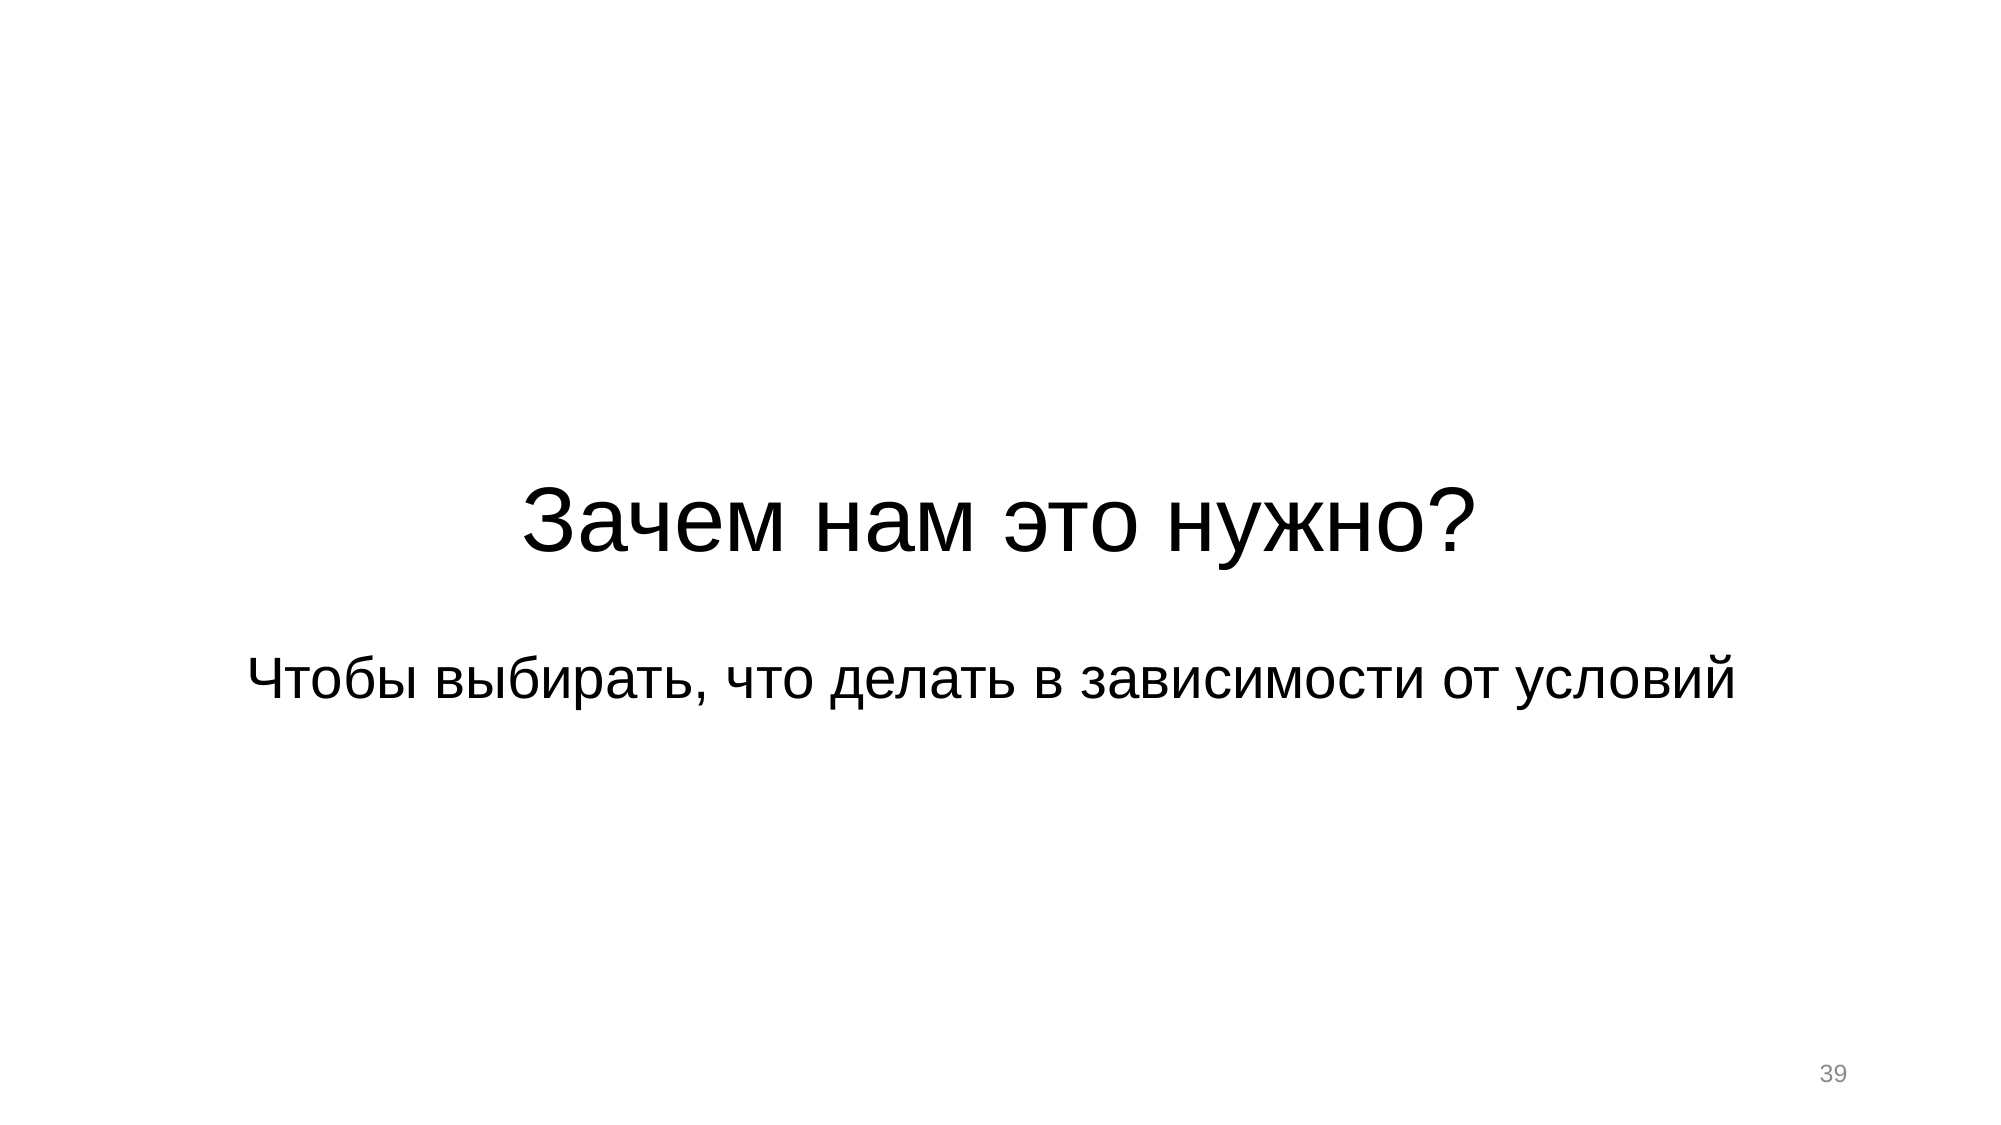

# Зачем нам это нужно?
Чтобы выбирать, что делать в зависимости от условий
39